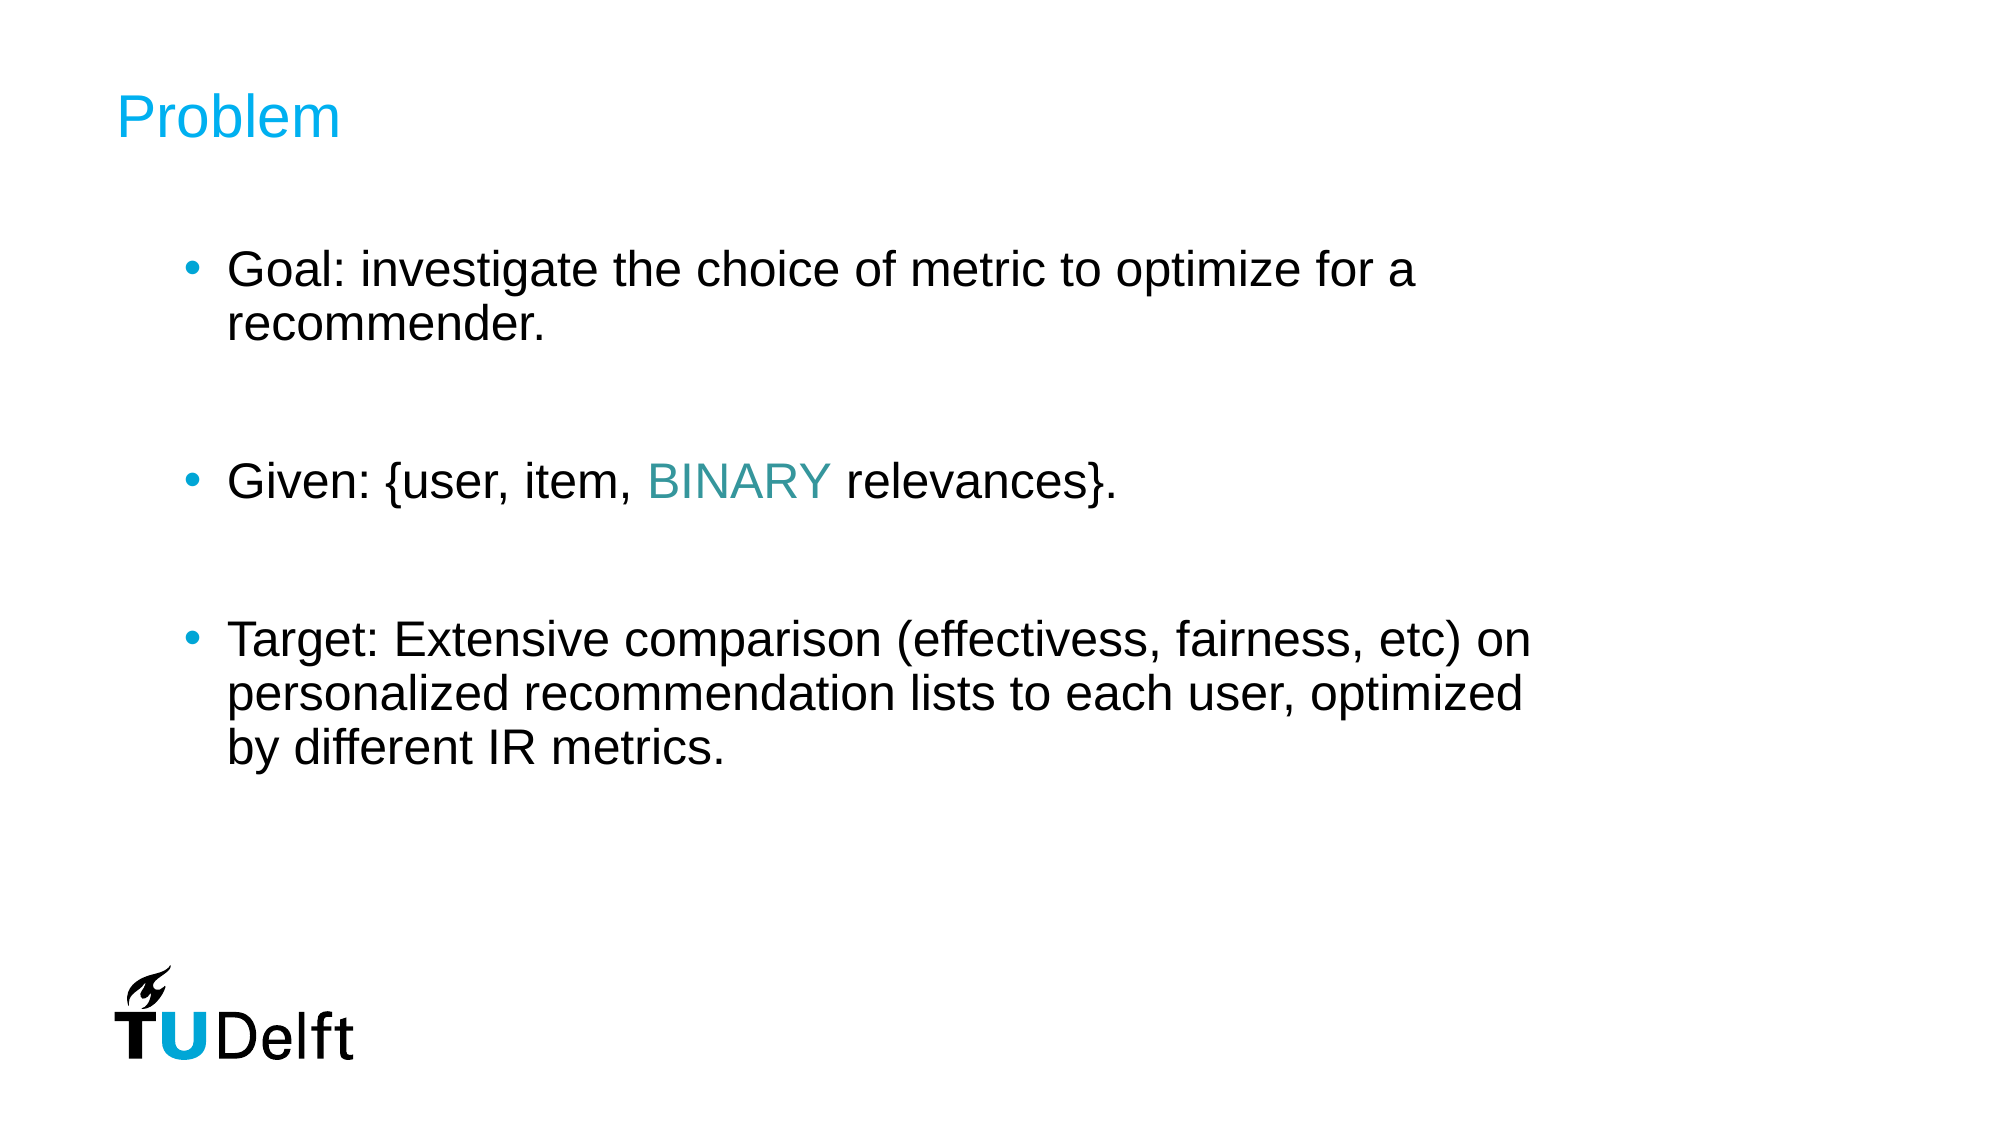

# Problem
Goal: investigate the choice of metric to optimize for a recommender.

Given: {user, item, BINARY relevances}.

Target: Extensive comparison (effectivess, fairness, etc) on personalized recommendation lists to each user, optimized by different IR metrics.